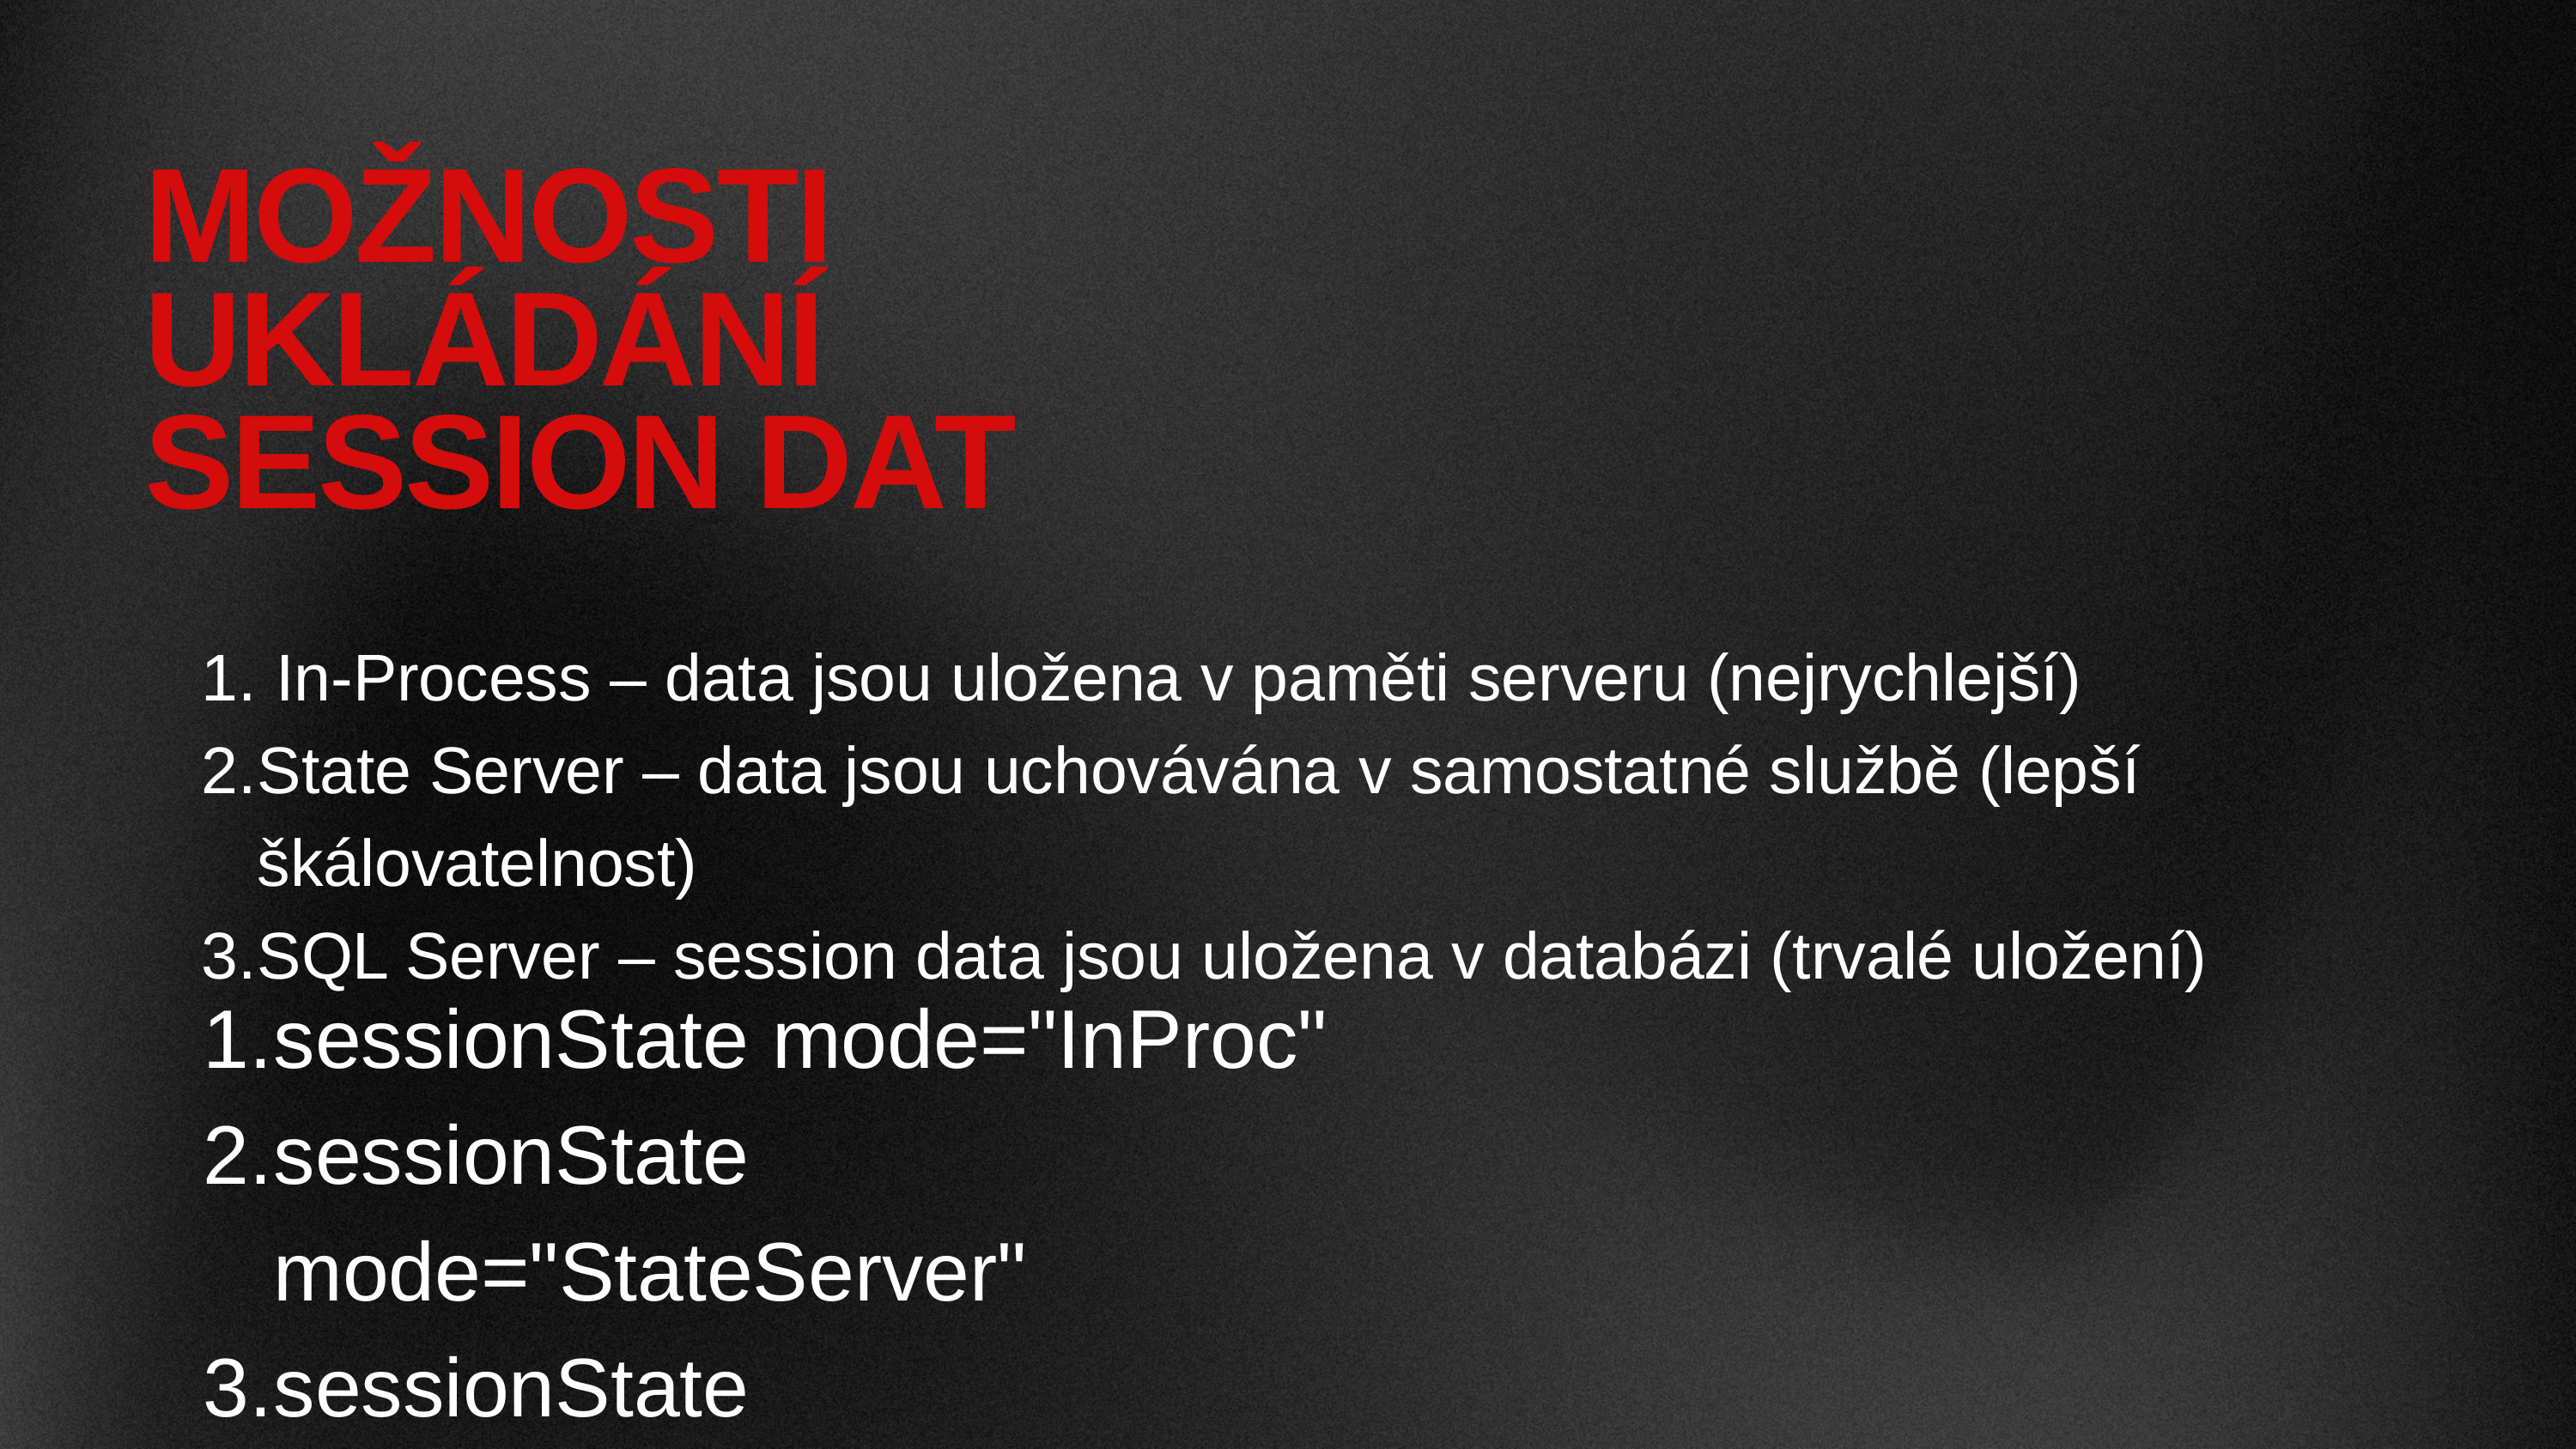

MOŽNOSTI UKLÁDÁNÍ SESSION DAT
 In-Process – data jsou uložena v paměti serveru (nejrychlejší)
State Server – data jsou uchovávána v samostatné službě (lepší škálovatelnost)
SQL Server – session data jsou uložena v databázi (trvalé uložení)
sessionState mode="InProc"
sessionState mode="StateServer"
sessionState mode="SQLServer"